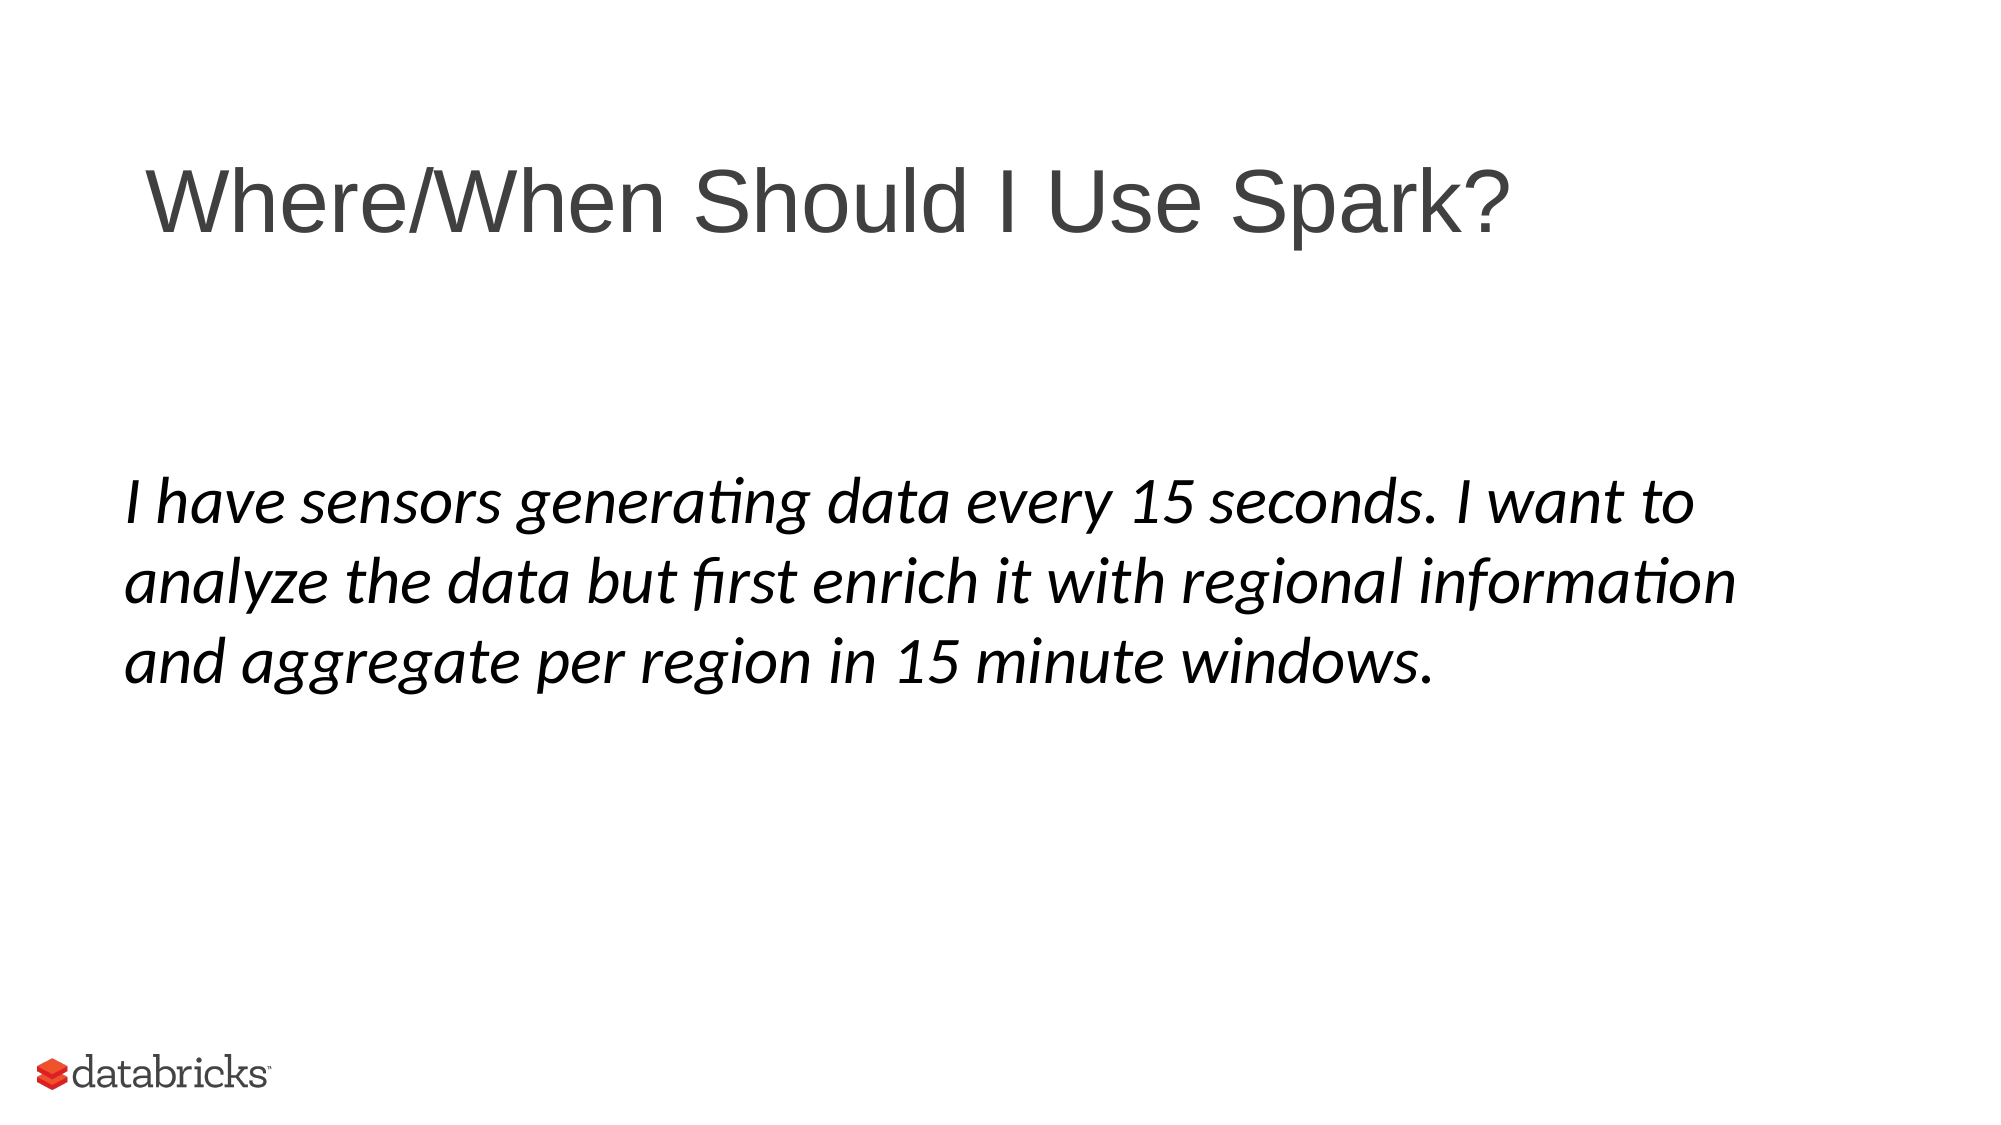

# Where/When Should I Use Spark?
I have sensors generating data every 15 seconds. I want to analyze the data but first enrich it with regional information and aggregate per region in 15 minute windows.